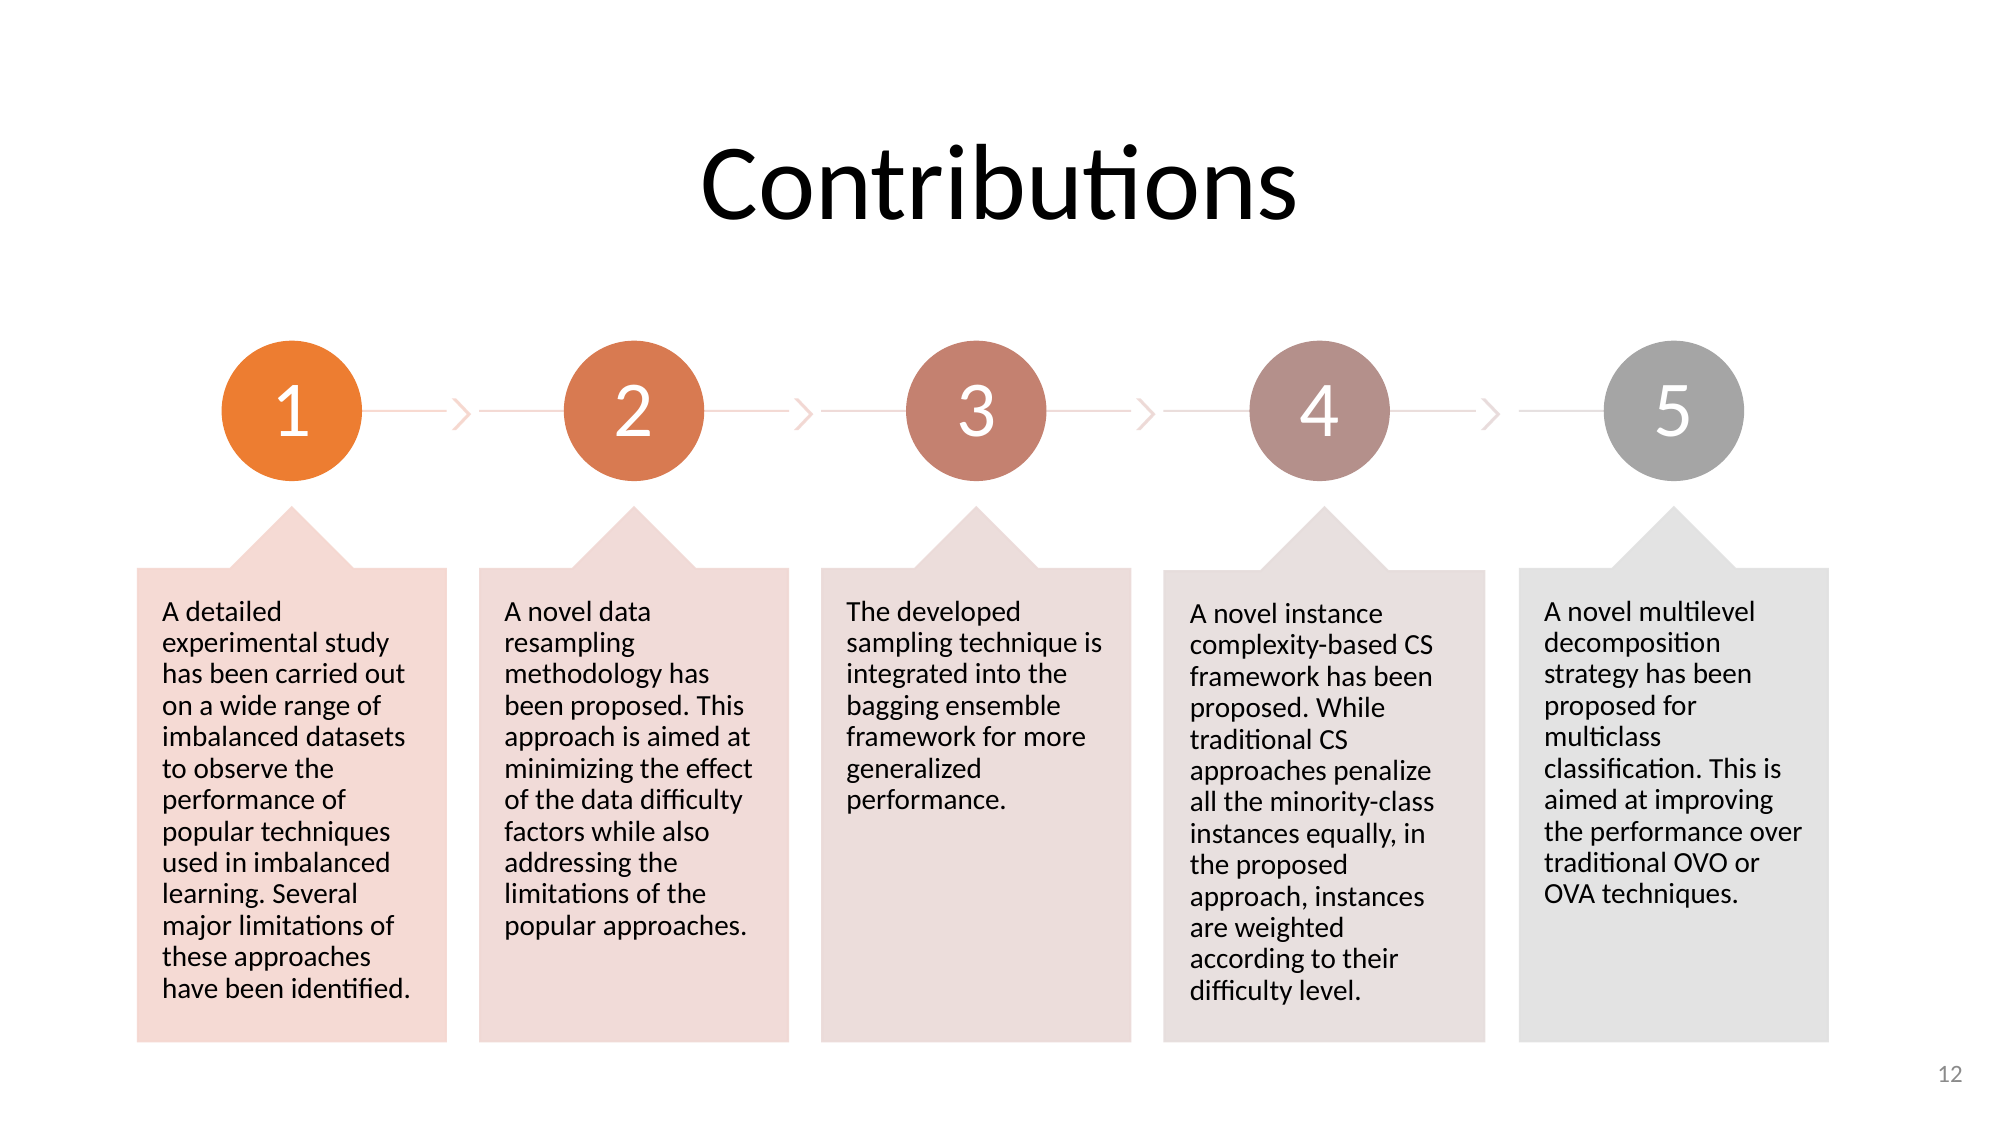

# Contributions
1
A detailed experimental study has been carried out on a wide range of imbalanced datasets to observe the performance of popular techniques used in imbalanced learning. Several major limitations of these approaches have been identified.
2
A novel data resampling methodology has been proposed. This approach is aimed at minimizing the effect of the data difficulty factors while also addressing the limitations of the popular approaches.
3
The developed sampling technique is integrated into the bagging ensemble framework for more generalized performance.
4
A novel instance complexity-based CS framework has been proposed. While traditional CS approaches penalize all the minority-class instances equally, in the proposed approach, instances are weighted according to their difficulty level.
5
A novel multilevel decomposition strategy has been proposed for multiclass classification. This is aimed at improving the performance over traditional OVO or OVA techniques.
12